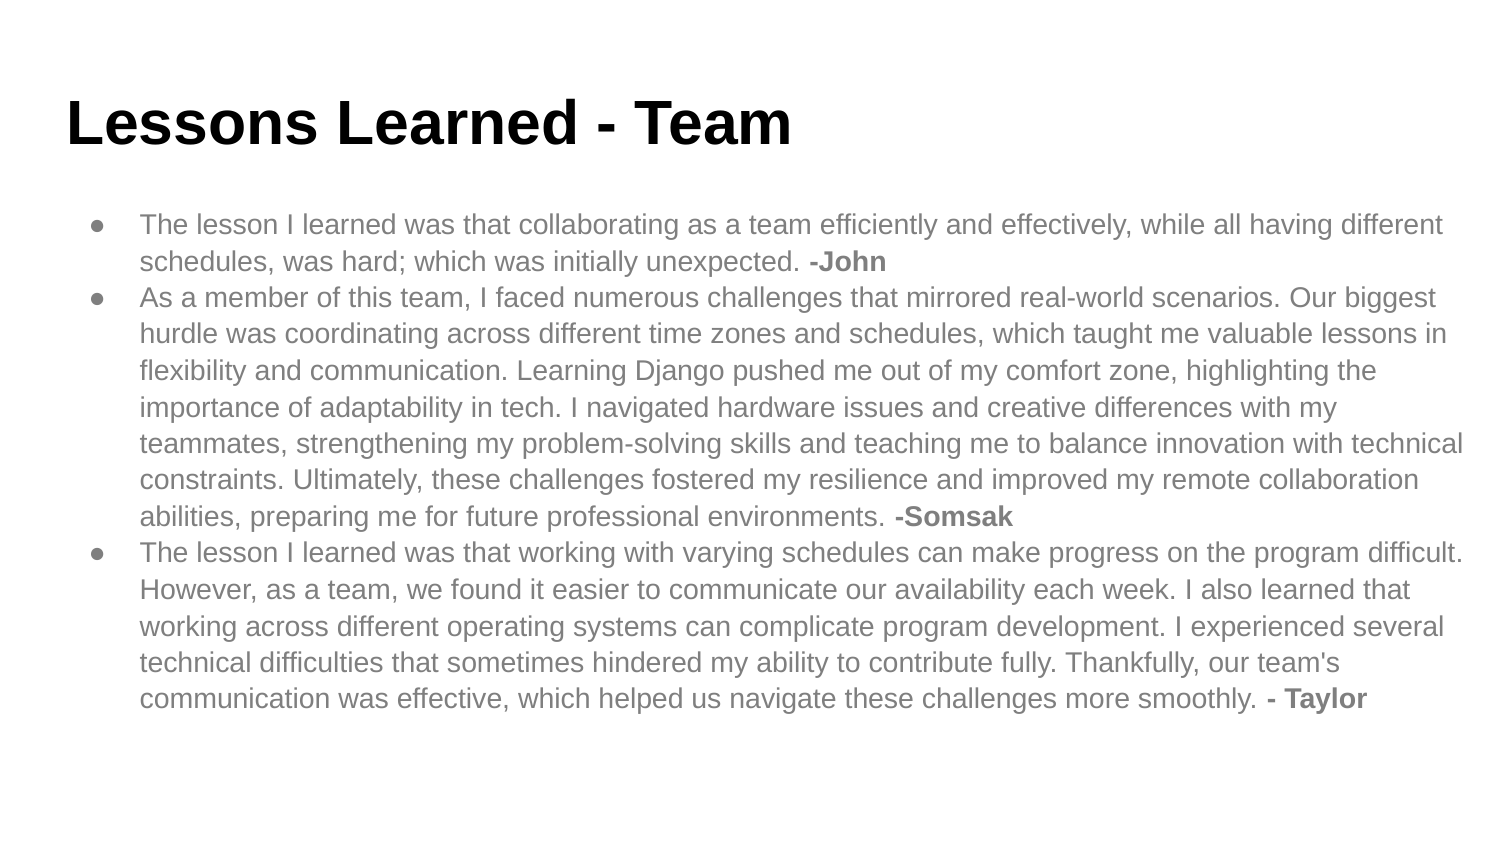

# Lessons Learned - Team
The lesson I learned was that collaborating as a team efficiently and effectively, while all having different schedules, was hard; which was initially unexpected. -John
As a member of this team, I faced numerous challenges that mirrored real-world scenarios. Our biggest hurdle was coordinating across different time zones and schedules, which taught me valuable lessons in flexibility and communication. Learning Django pushed me out of my comfort zone, highlighting the importance of adaptability in tech. I navigated hardware issues and creative differences with my teammates, strengthening my problem-solving skills and teaching me to balance innovation with technical constraints. Ultimately, these challenges fostered my resilience and improved my remote collaboration abilities, preparing me for future professional environments. -Somsak
The lesson I learned was that working with varying schedules can make progress on the program difficult. However, as a team, we found it easier to communicate our availability each week. I also learned that working across different operating systems can complicate program development. I experienced several technical difficulties that sometimes hindered my ability to contribute fully. Thankfully, our team's communication was effective, which helped us navigate these challenges more smoothly. - Taylor